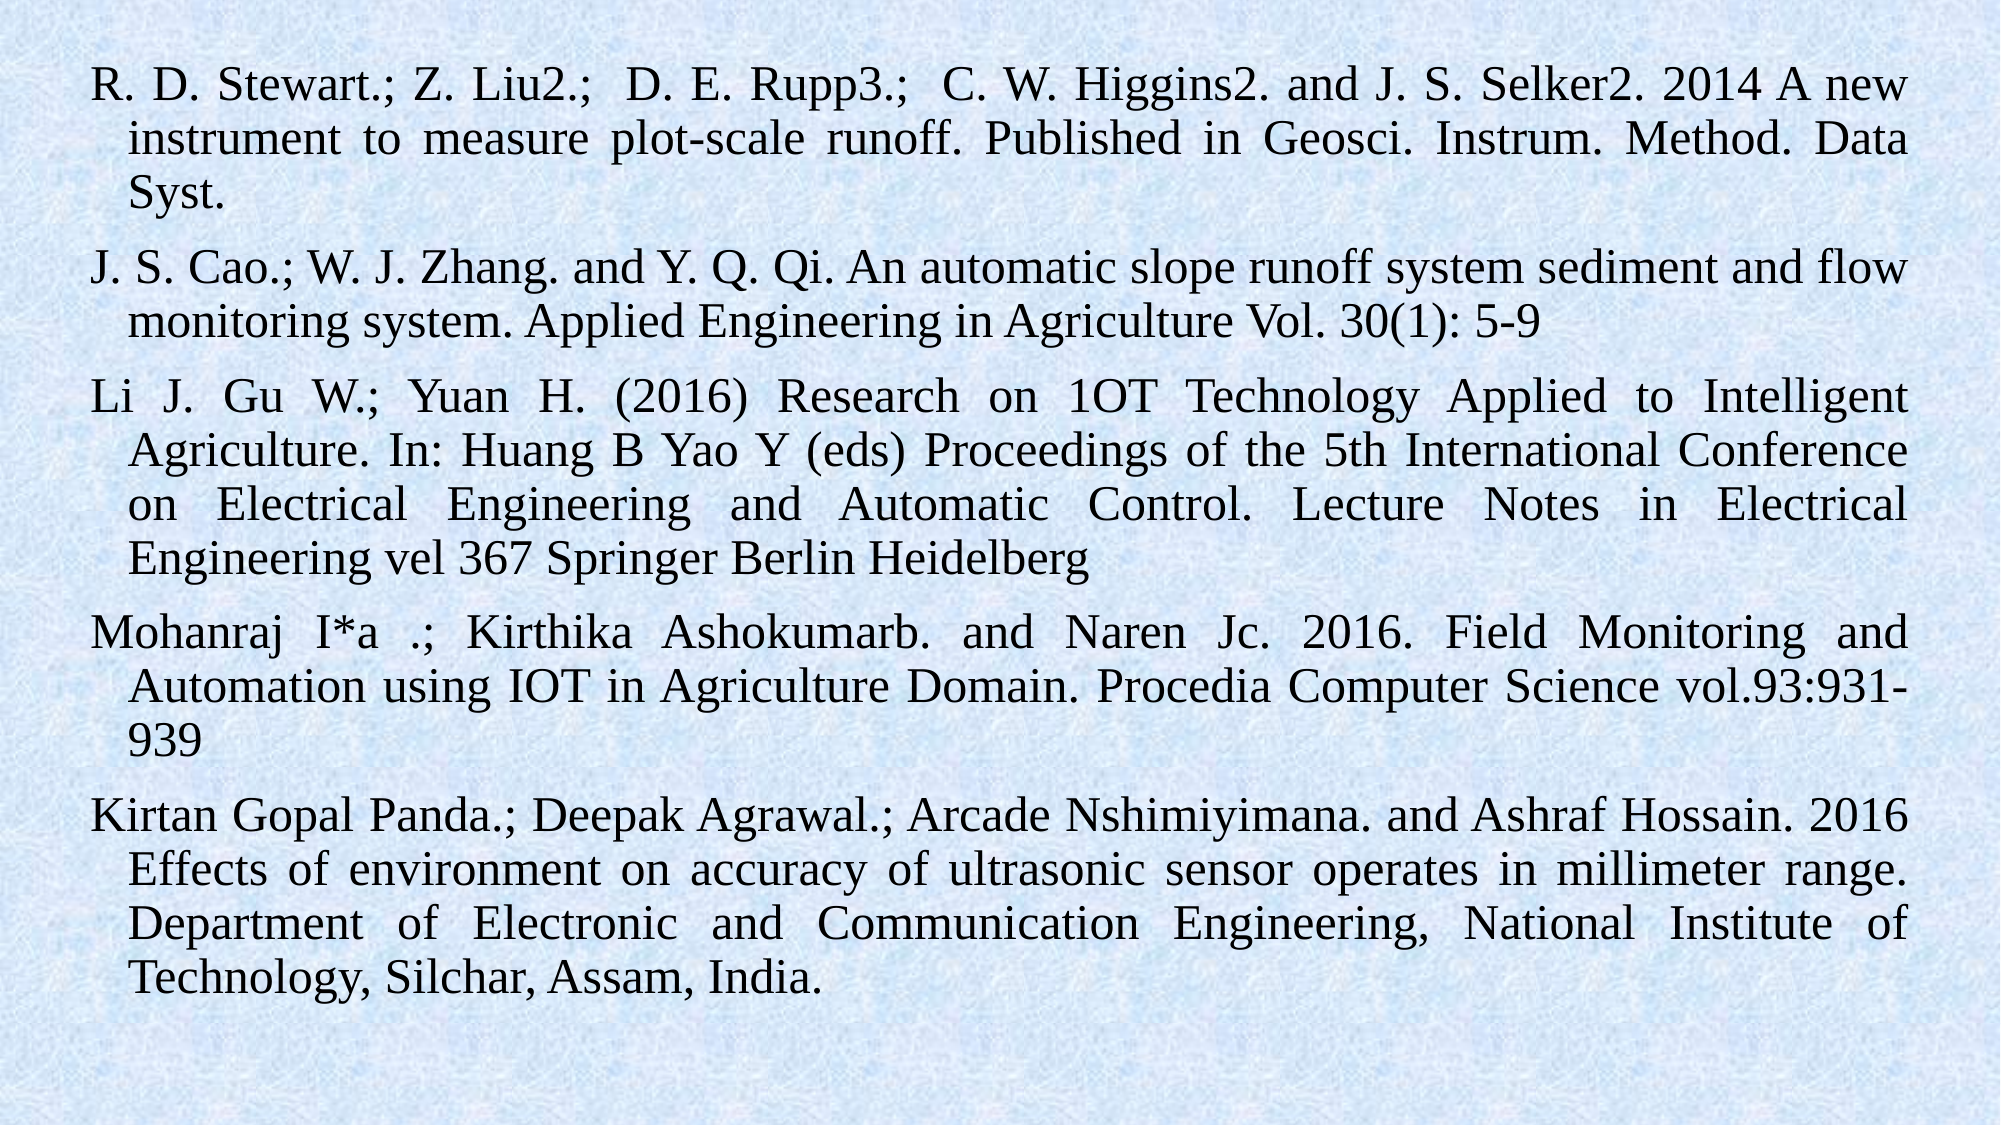

R. D. Stewart.; Z. Liu2.;  D. E. Rupp3.;  C. W. Higgins2. and J. S. Selker2. 2014 A new instrument to measure plot-scale runoff. Published in Geosci. Instrum. Method. Data Syst.
J. S. Cao.; W. J. Zhang. and Y. Q. Qi. An automatic slope runoff system sediment and flow monitoring system. Applied Engineering in Agriculture Vol. 30(1): 5-9
Li J. Gu W.; Yuan H. (2016) Research on 1OT Technology Applied to Intelligent Agriculture. In: Huang B Yao Y (eds) Proceedings of the 5th International Conference on Electrical Engineering and Automatic Control. Lecture Notes in Electrical Engineering vel 367 Springer Berlin Heidelberg
Mohanraj I*a .; Kirthika Ashokumarb. and Naren Jc. 2016. Field Monitoring and Automation using IOT in Agriculture Domain. Procedia Computer Science vol.93:931-939
Kirtan Gopal Panda.; Deepak Agrawal.; Arcade Nshimiyimana. and Ashraf Hossain. 2016 Effects of environment on accuracy of ultrasonic sensor operates in millimeter range. Department of Electronic and Communication Engineering, National Institute of Technology, Silchar, Assam, India.